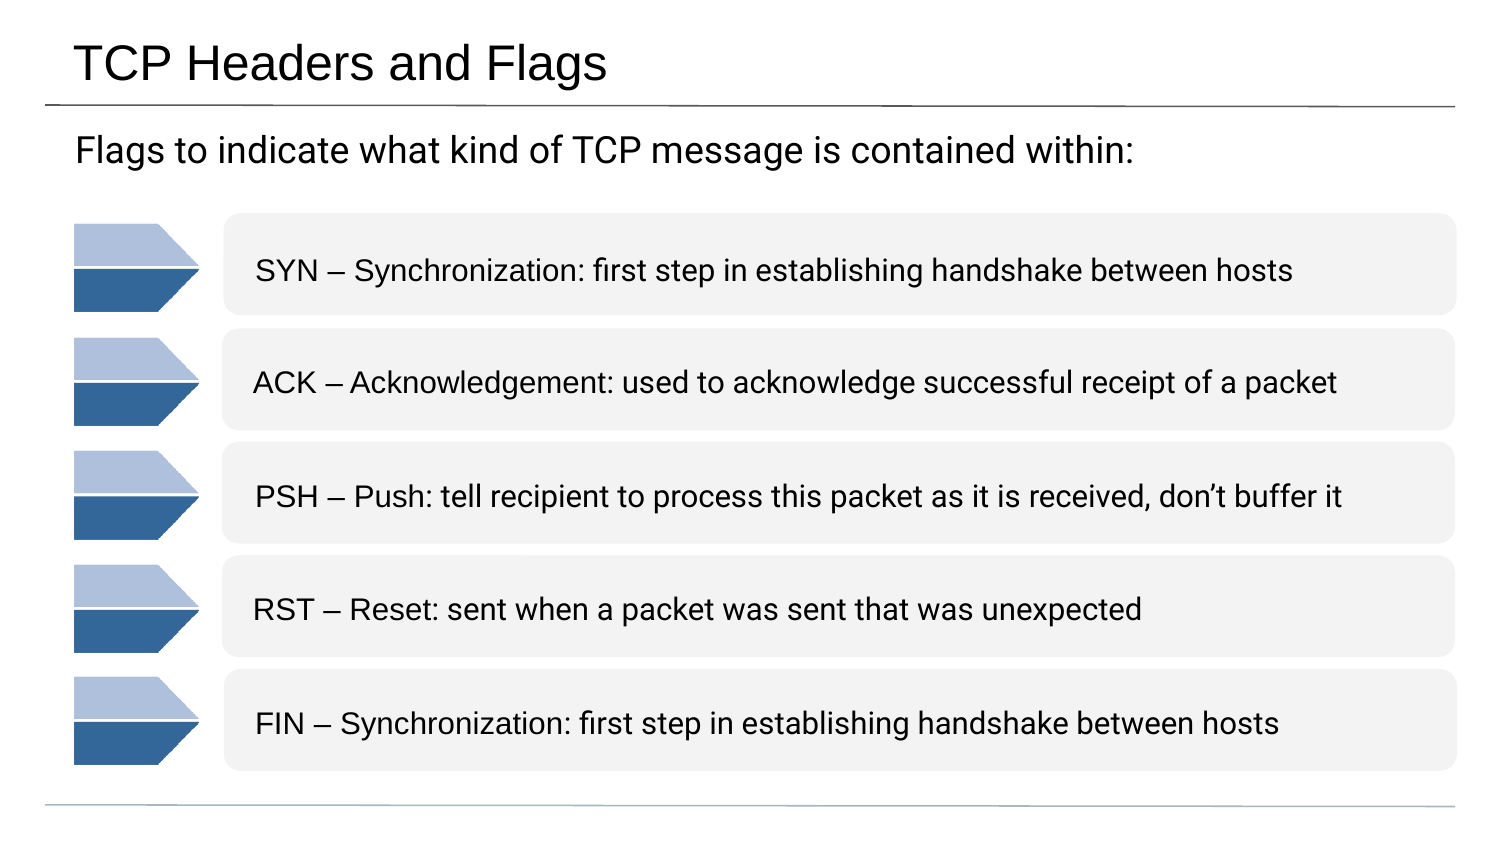

# TCP Headers and Flags
Flags to indicate what kind of TCP message is contained within:
SYN – Synchronization: first step in establishing handshake between hosts
ACK – Acknowledgement: used to acknowledge successful receipt of a packet
PSH – Push: tell recipient to process this packet as it is received, don’t buffer it
RST – Reset: sent when a packet was sent that was unexpected
FIN – Synchronization: first step in establishing handshake between hosts